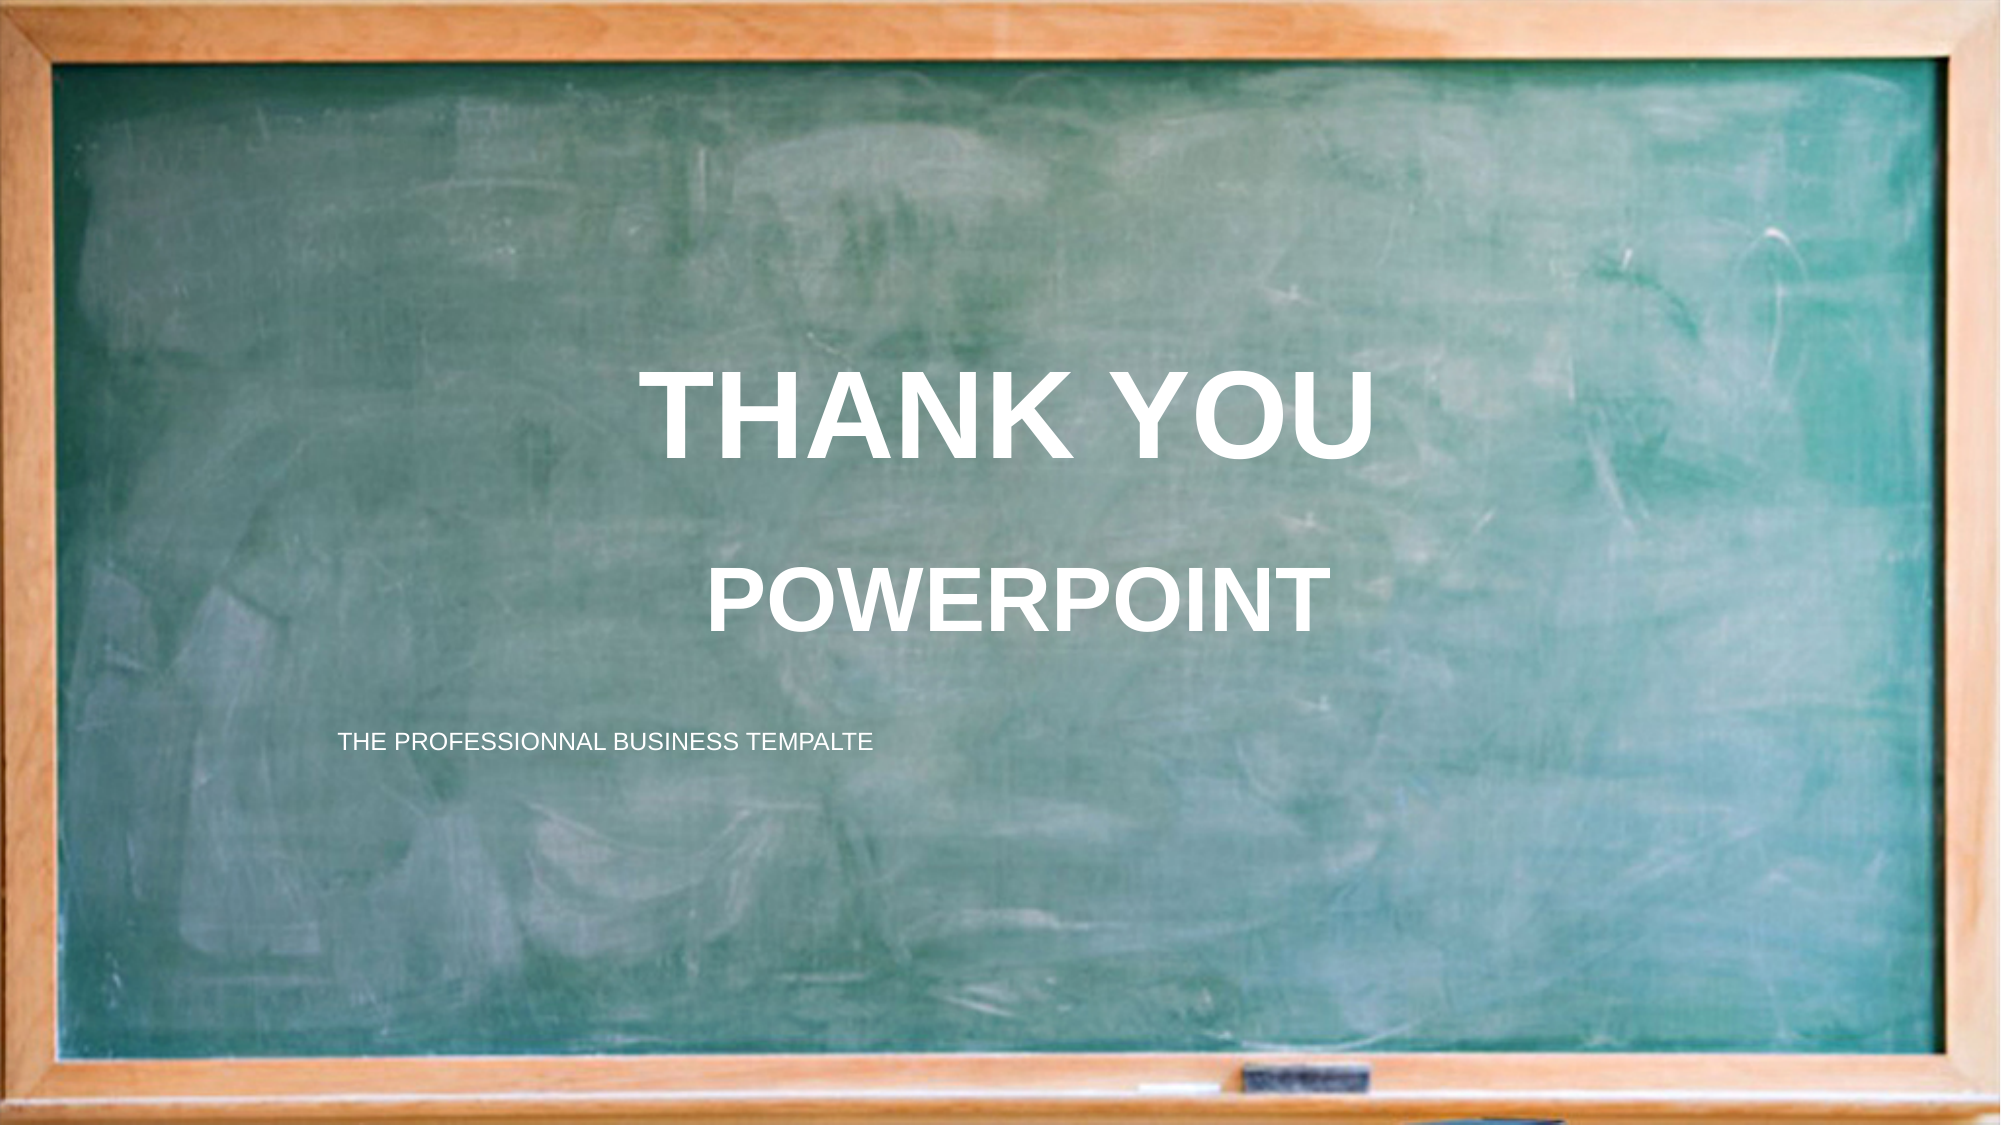

THANK YOU
POWERPOINT
THE PROFESSIONNAL BUSINESS TEMPALTE